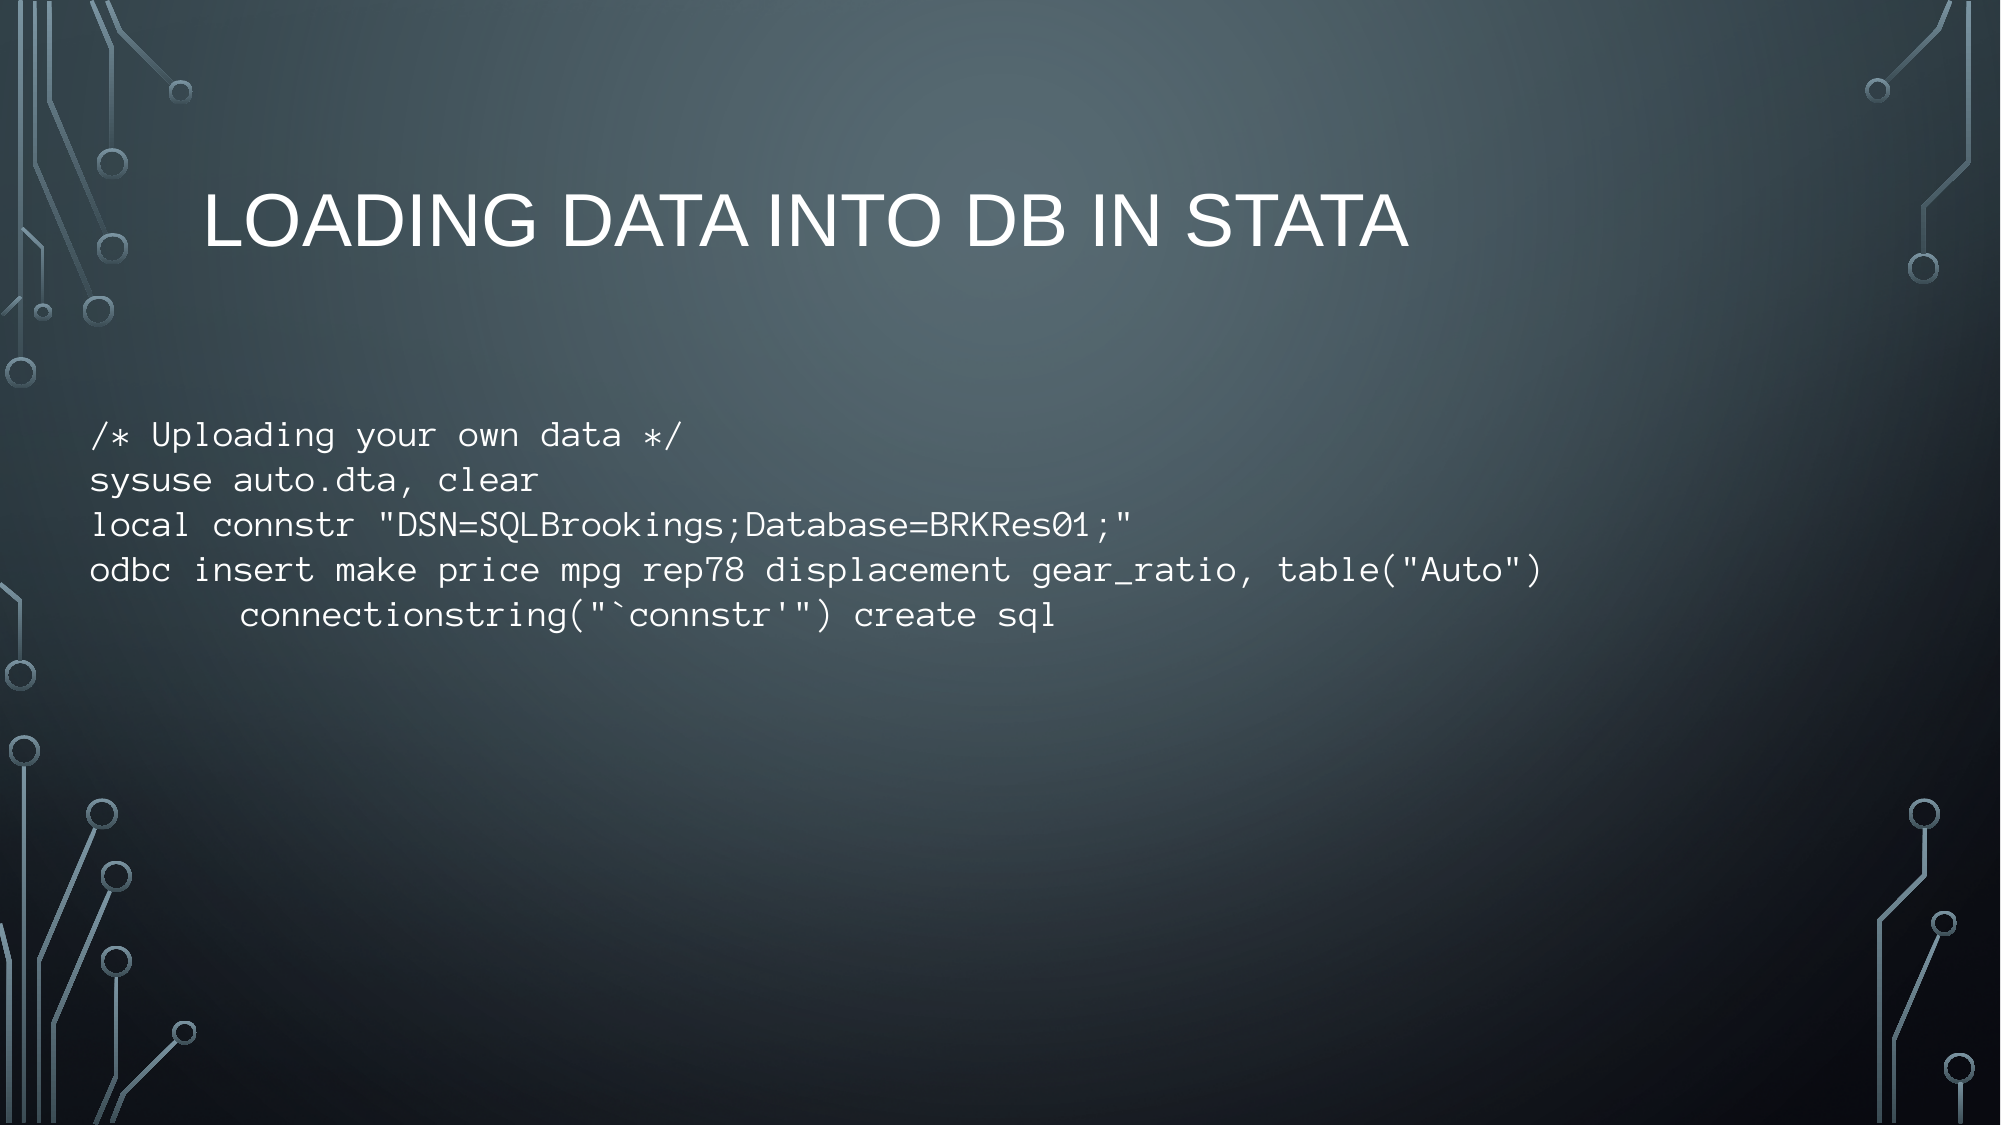

# Loading data into DB in stata
/* Uploading your own data */
sysuse auto.dta, clear
local connstr "DSN=SQLBrookings;Database=BRKRes01;"
odbc insert make price mpg rep78 displacement gear_ratio, table("Auto")
	connectionstring("`connstr'") create sql